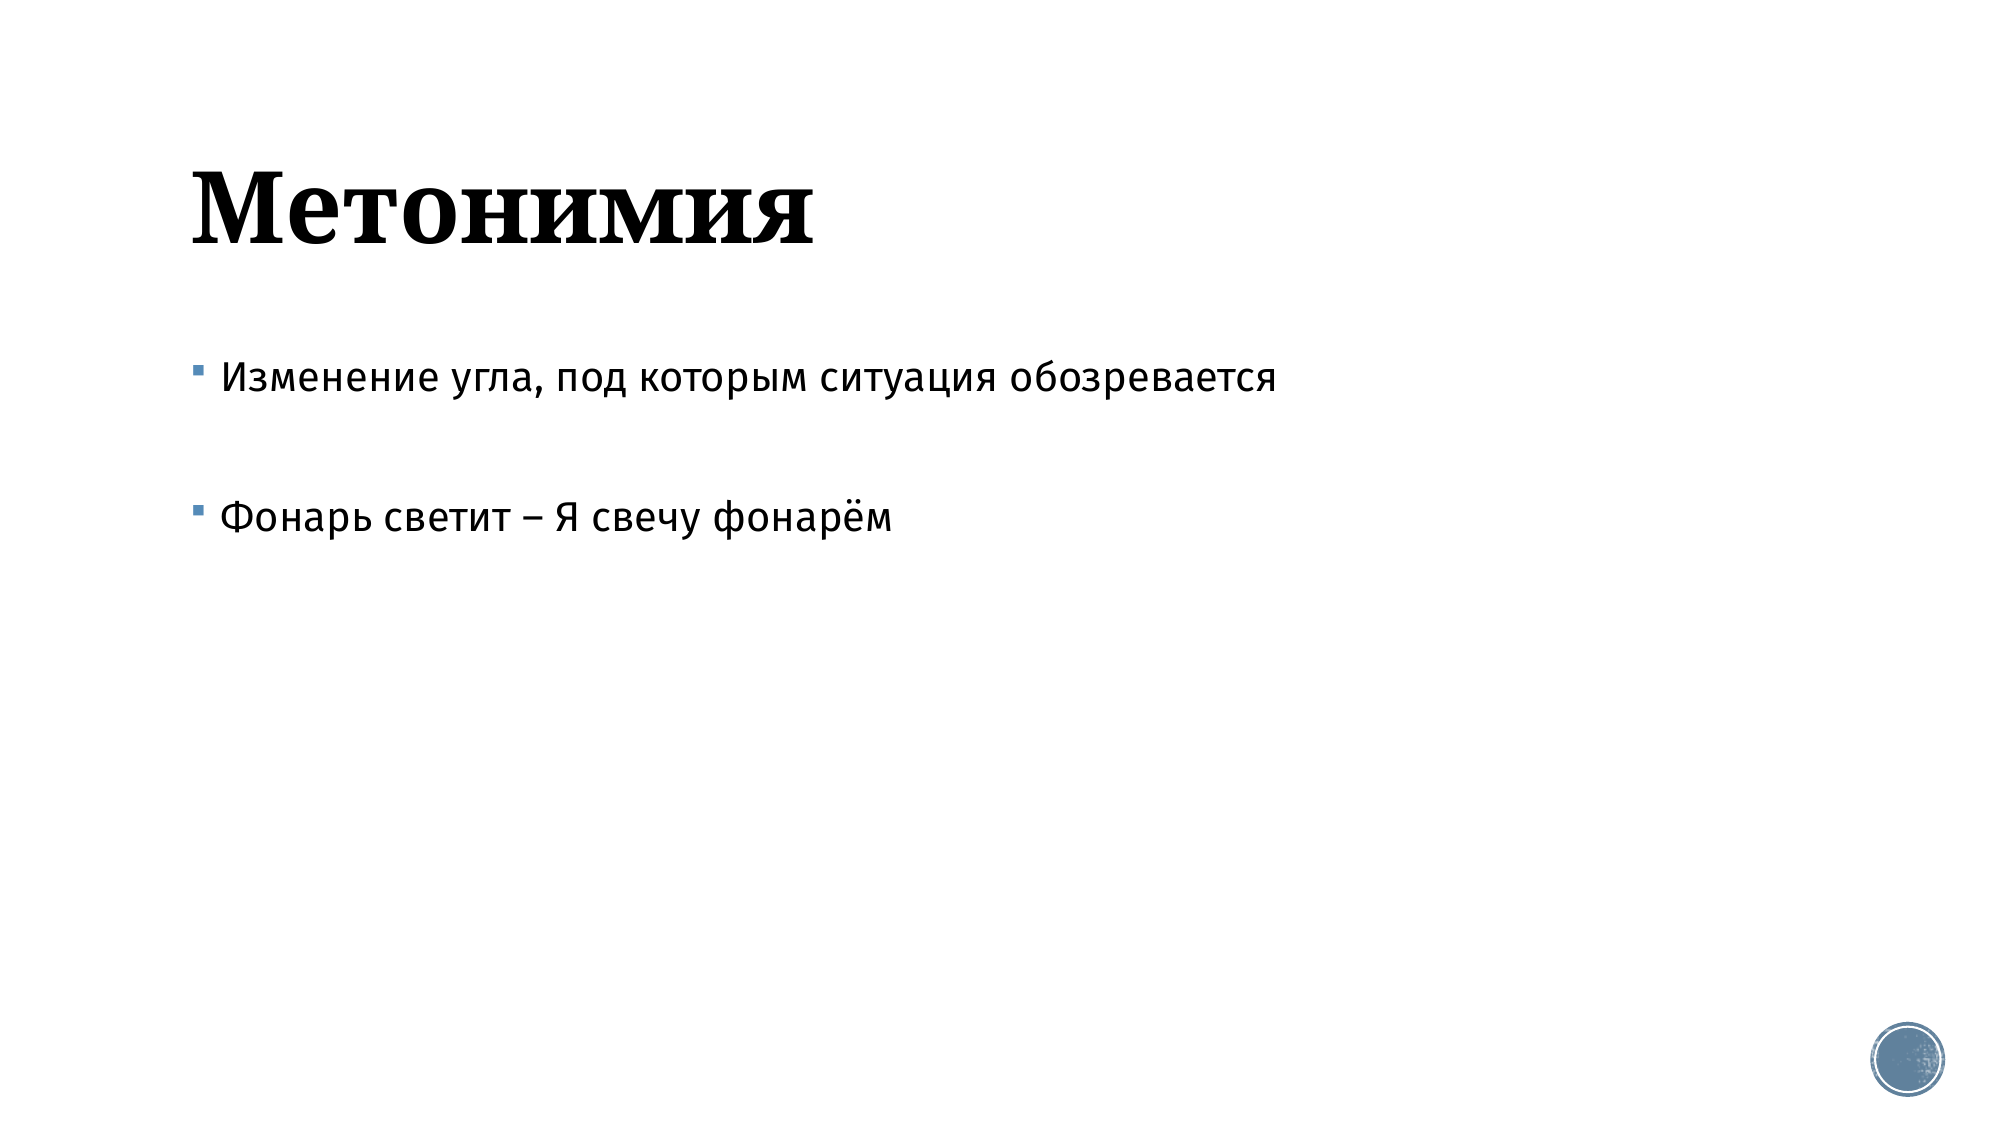

# Метонимия
Изменение угла, под которым ситуация обозревается

Фонарь светит – Я свечу фонарём